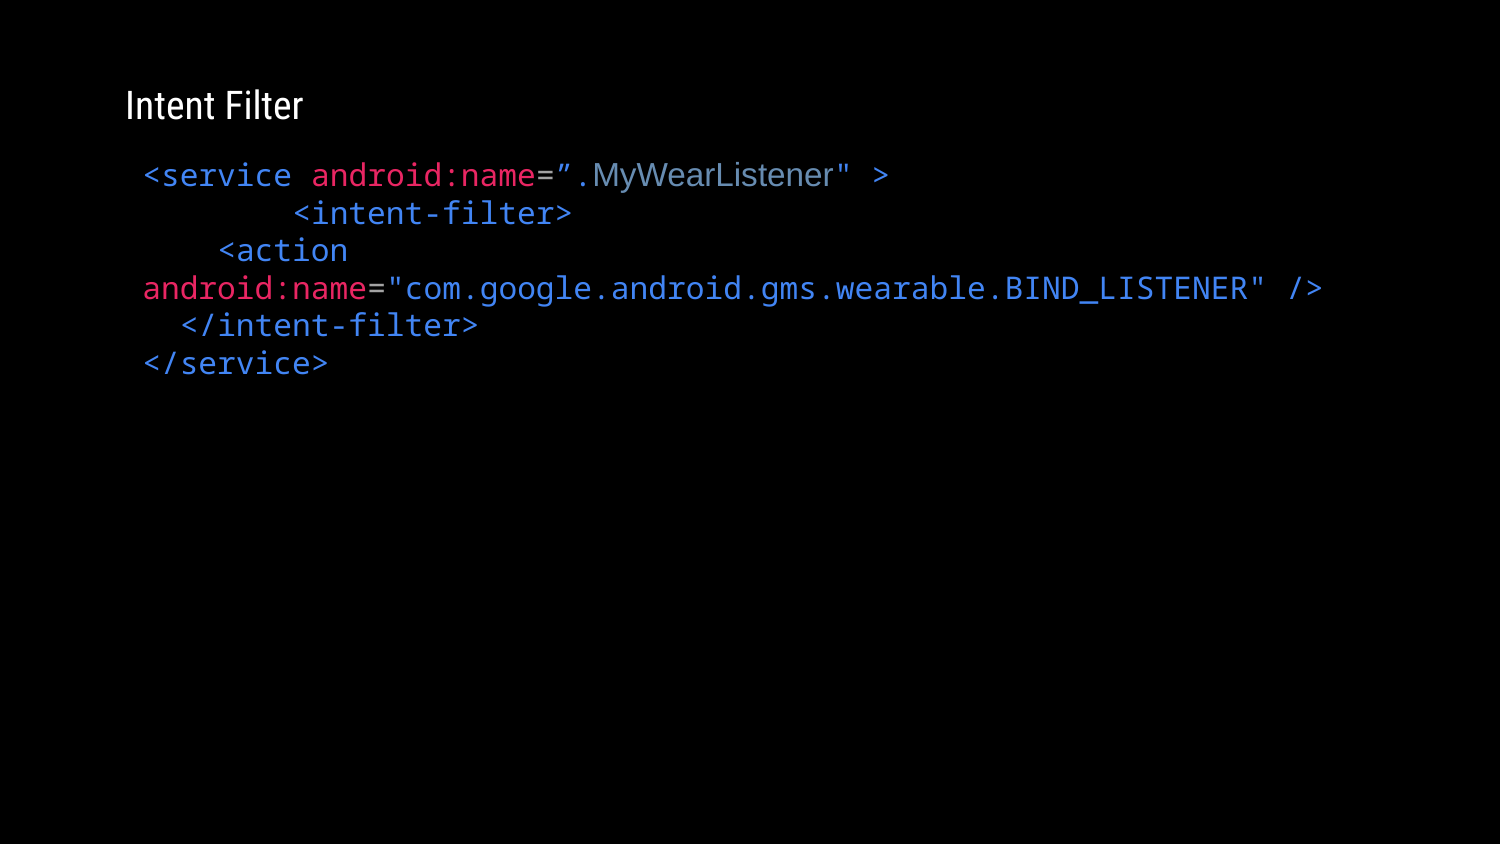

Intent Filter
<service android:name=”.MyWearListener" >
	<intent-filter>
    <action android:name="com.google.android.gms.wearable.BIND_LISTENER" />
  </intent-filter>
</service>